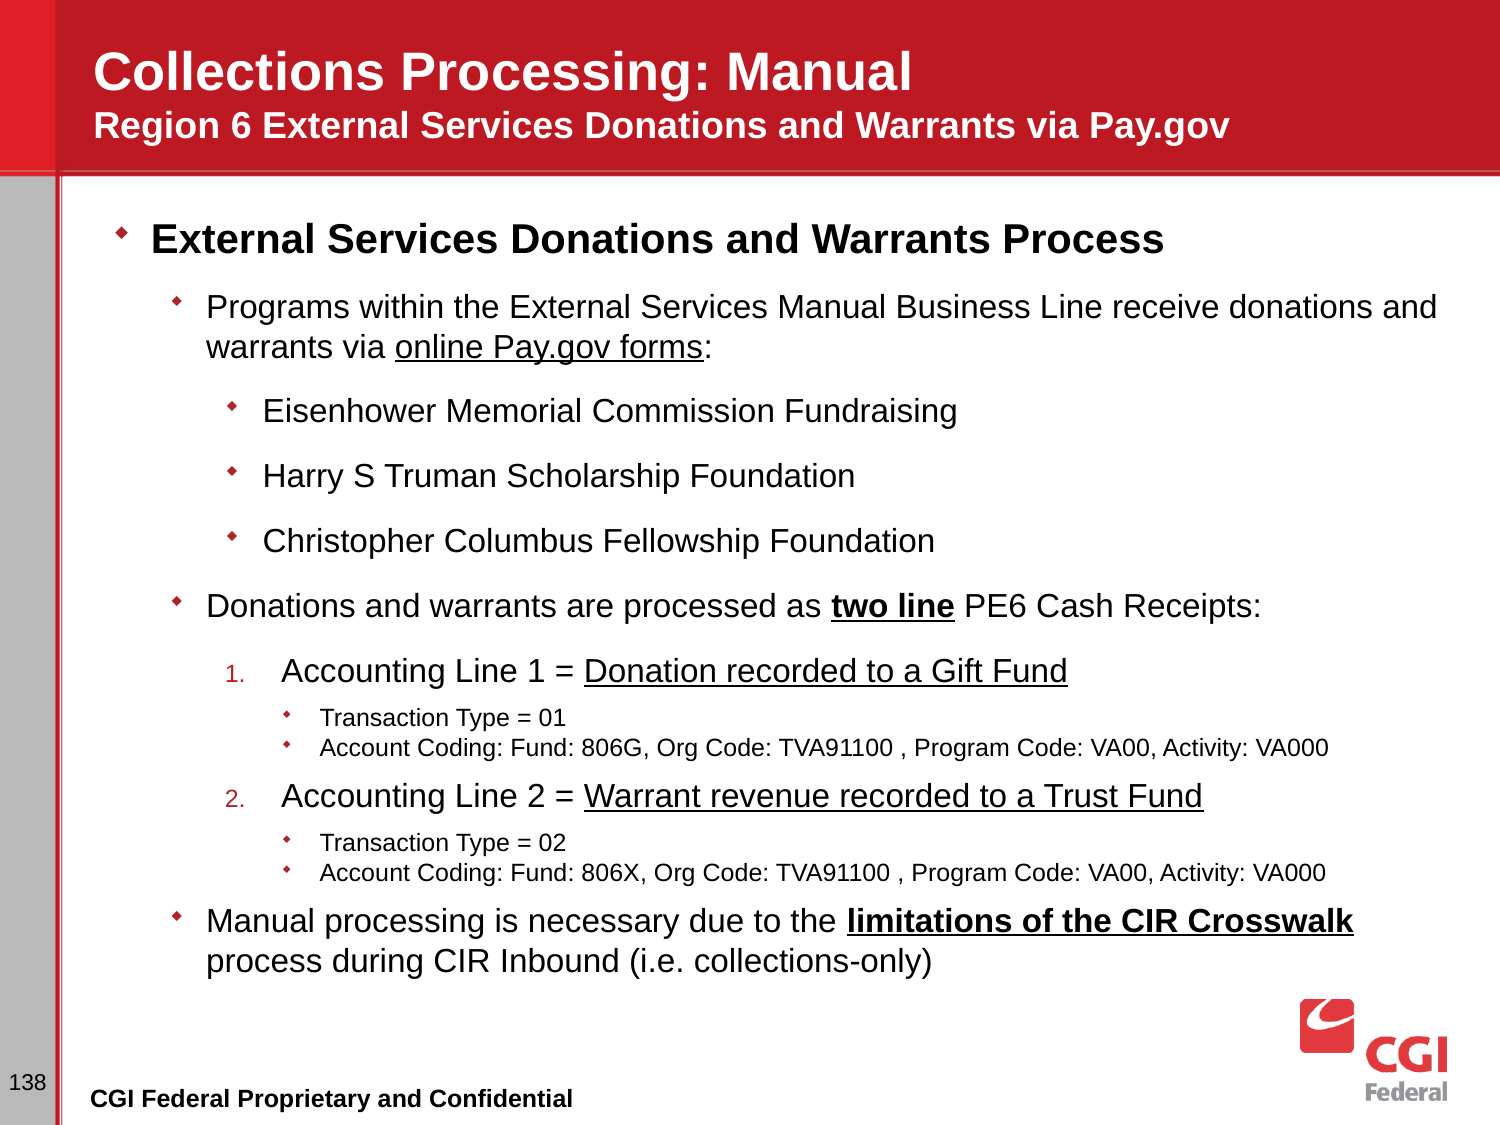

# Collections Processing: Manual Region 6 External Services Donations and Warrants via Pay.gov
External Services Donations and Warrants Process
Programs within the External Services Manual Business Line receive donations and warrants via online Pay.gov forms:
Eisenhower Memorial Commission Fundraising
Harry S Truman Scholarship Foundation
Christopher Columbus Fellowship Foundation
Donations and warrants are processed as two line PE6 Cash Receipts:
Accounting Line 1 = Donation recorded to a Gift Fund
Transaction Type = 01
Account Coding: Fund: 806G, Org Code: TVA91100 , Program Code: VA00, Activity: VA000
Accounting Line 2 = Warrant revenue recorded to a Trust Fund
Transaction Type = 02
Account Coding: Fund: 806X, Org Code: TVA91100 , Program Code: VA00, Activity: VA000
Manual processing is necessary due to the limitations of the CIR Crosswalk process during CIR Inbound (i.e. collections-only)

138
CGI Federal Proprietary and Confidential